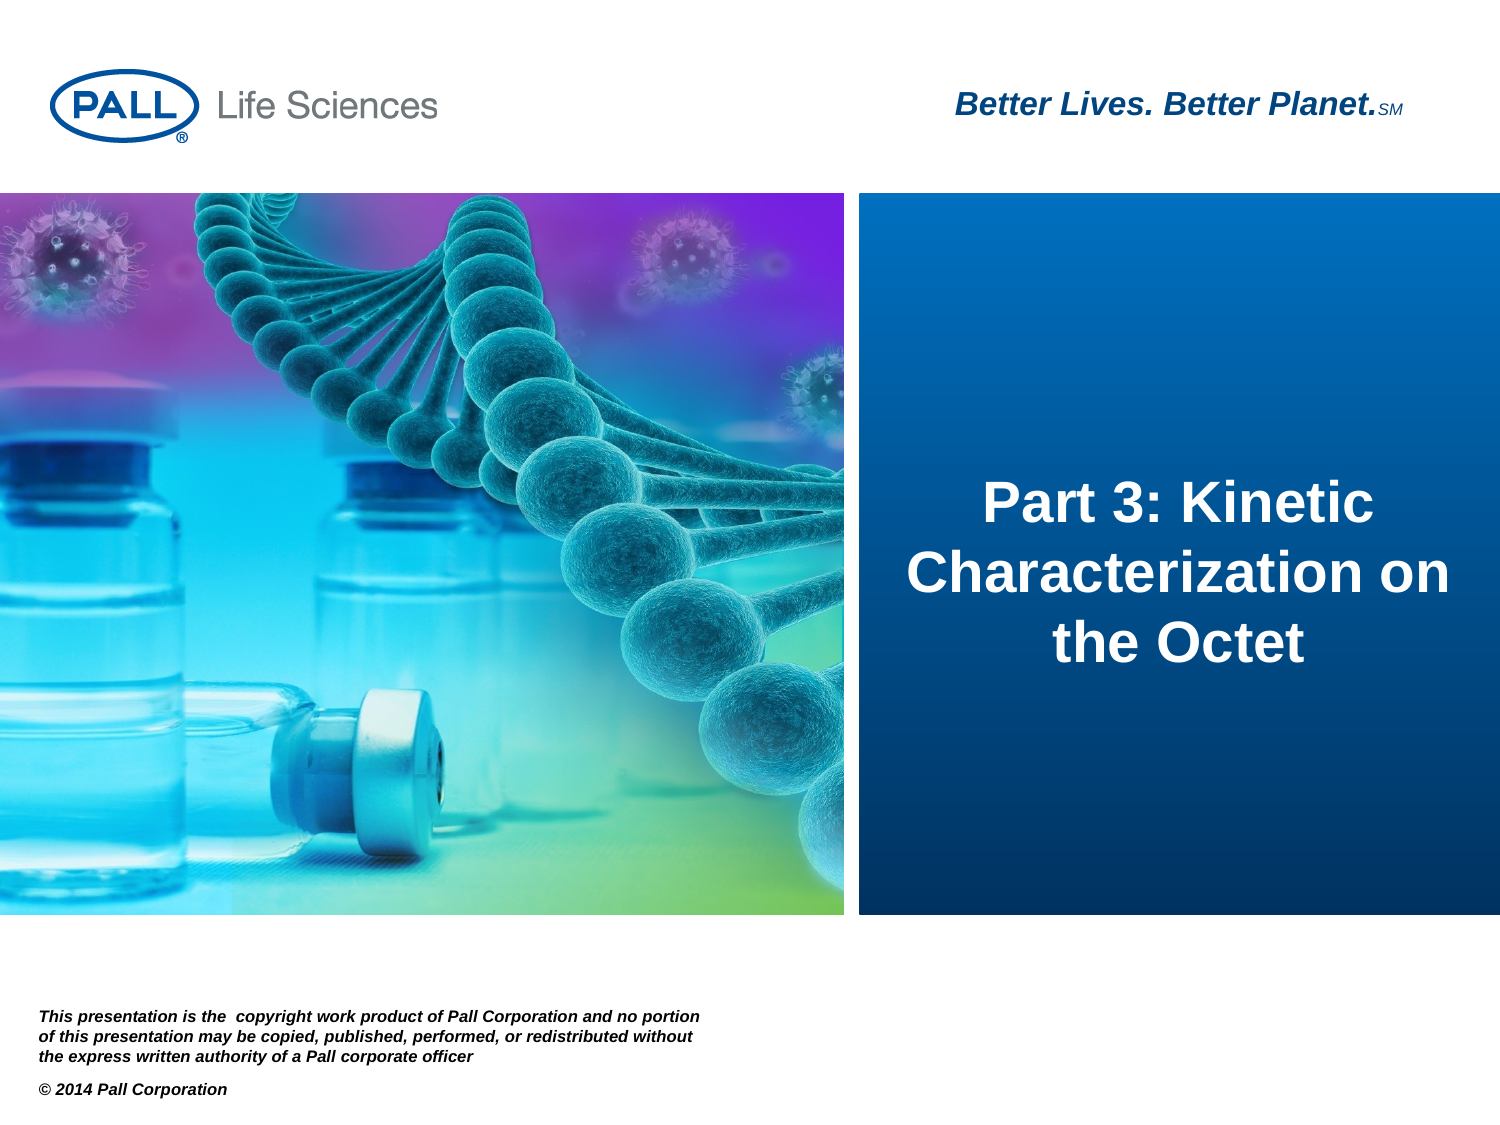

# Part 3: Kinetic Characterization on the Octet